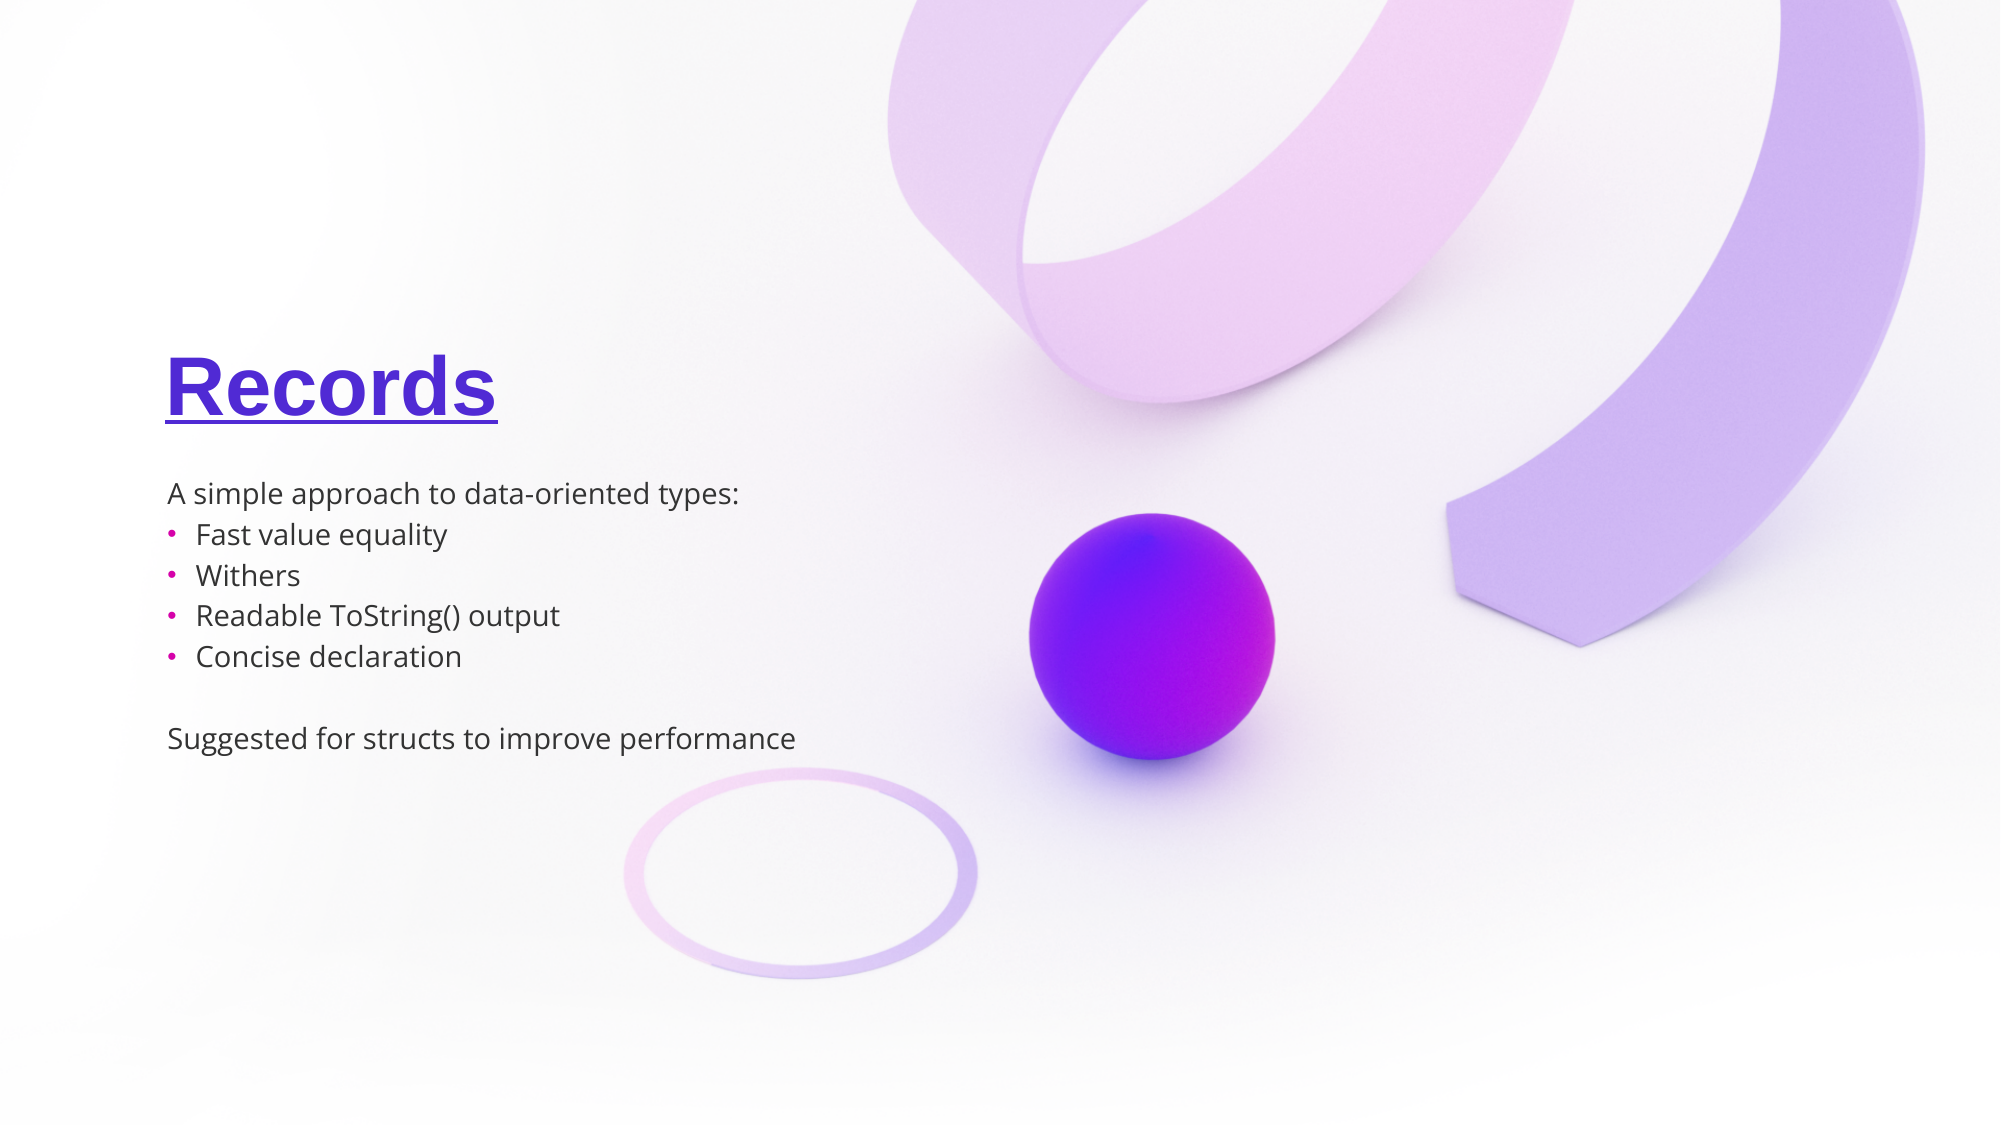

# Records
A simple approach to data-oriented types:
Fast value equality
Withers
Readable ToString() output
Concise declaration

Suggested for structs to improve performance